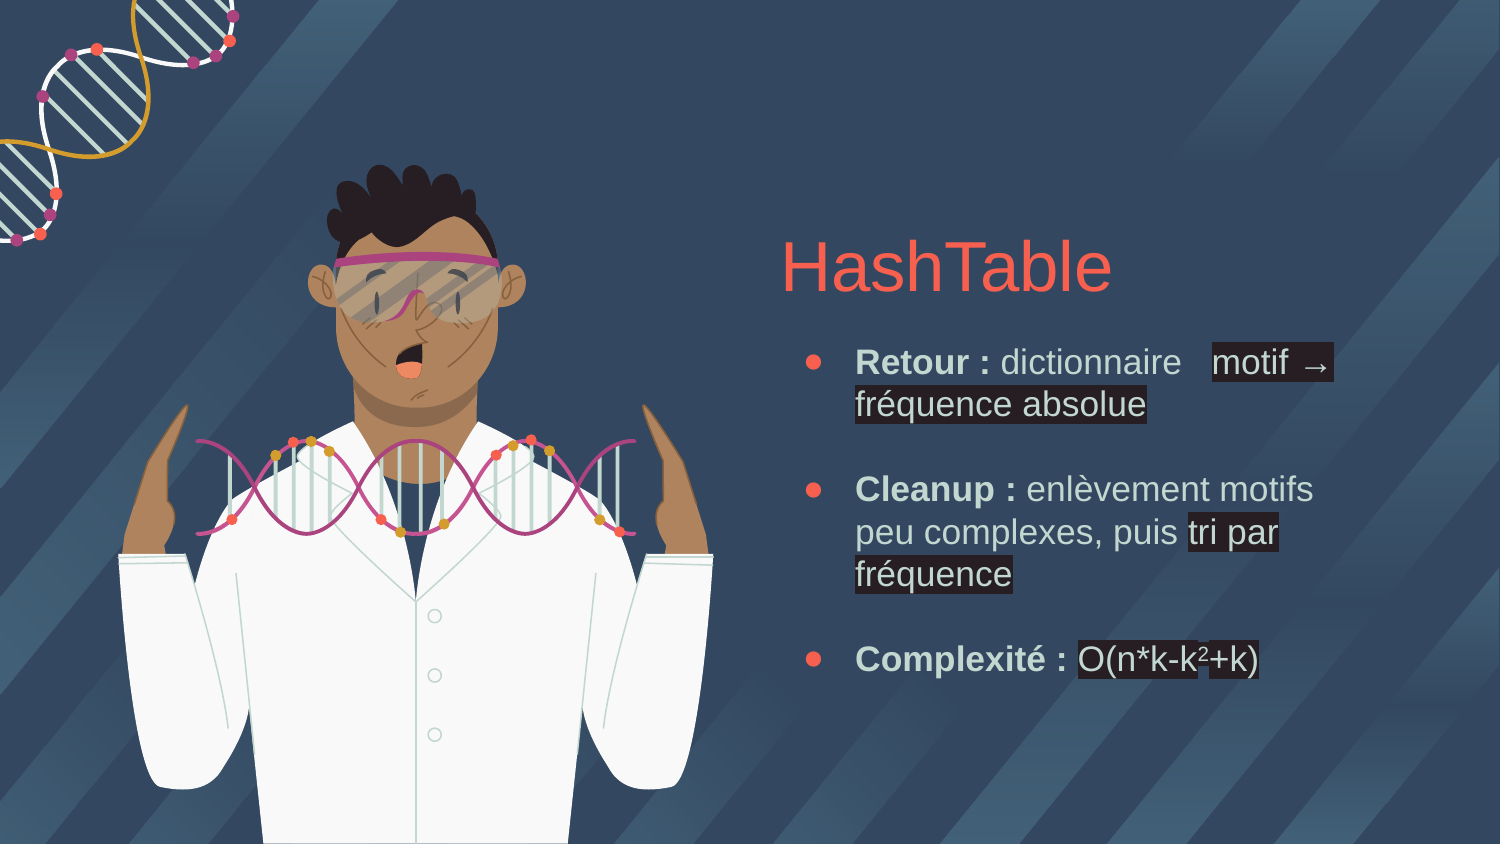

# HashTable
Retour : dictionnaire   motif → fréquence absolue

Cleanup : enlèvement motifs peu complexes, puis tri par fréquence

Complexité : O(n*k-k2+k)